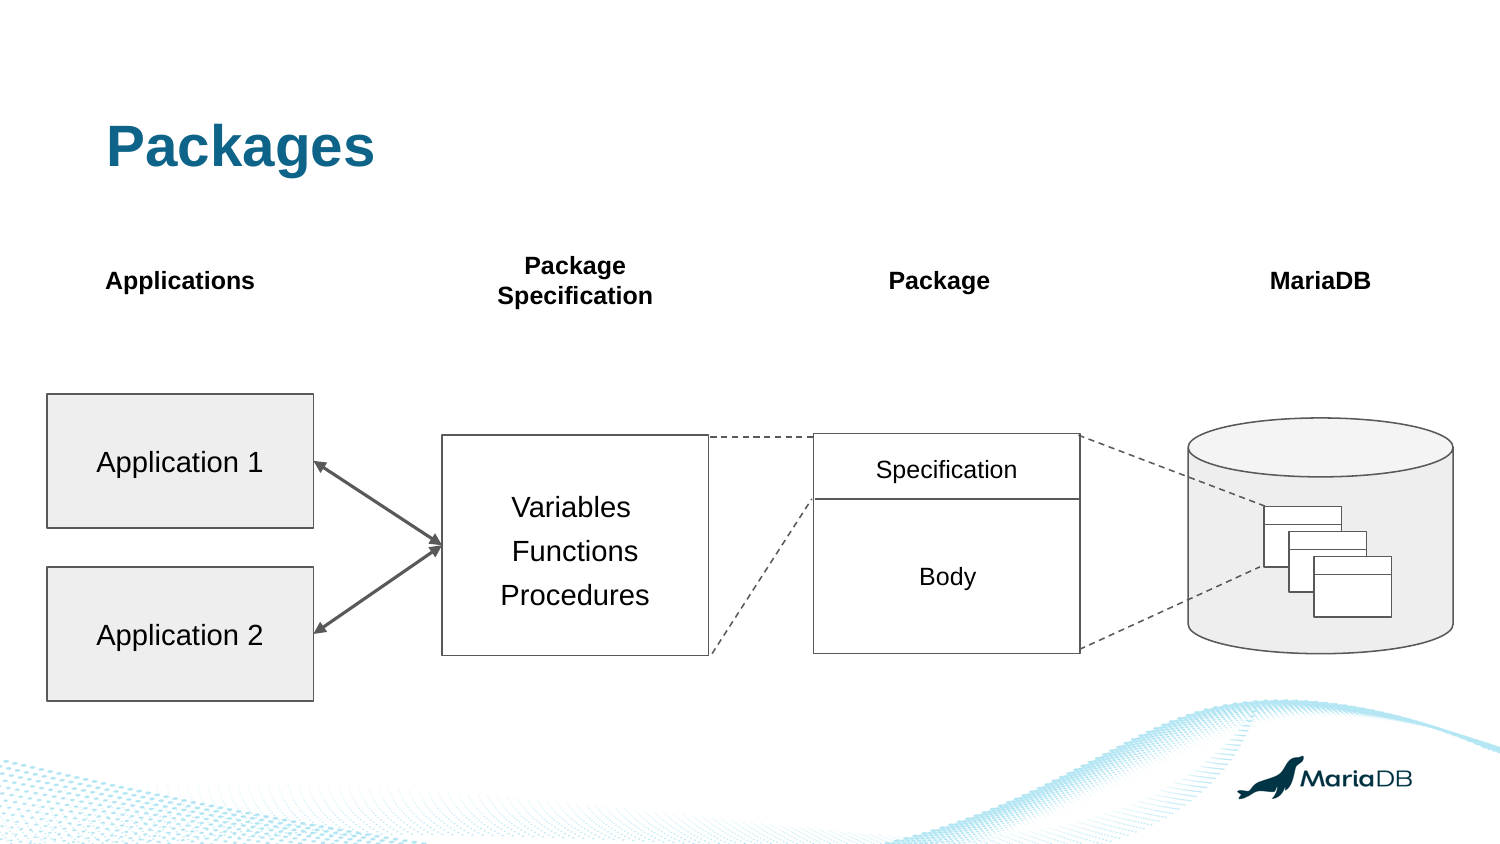

Packages
Package Specification
Applications
Package
MariaDB
Application 1

Variables
Functions
Procedures
Specification

Body

Application 2